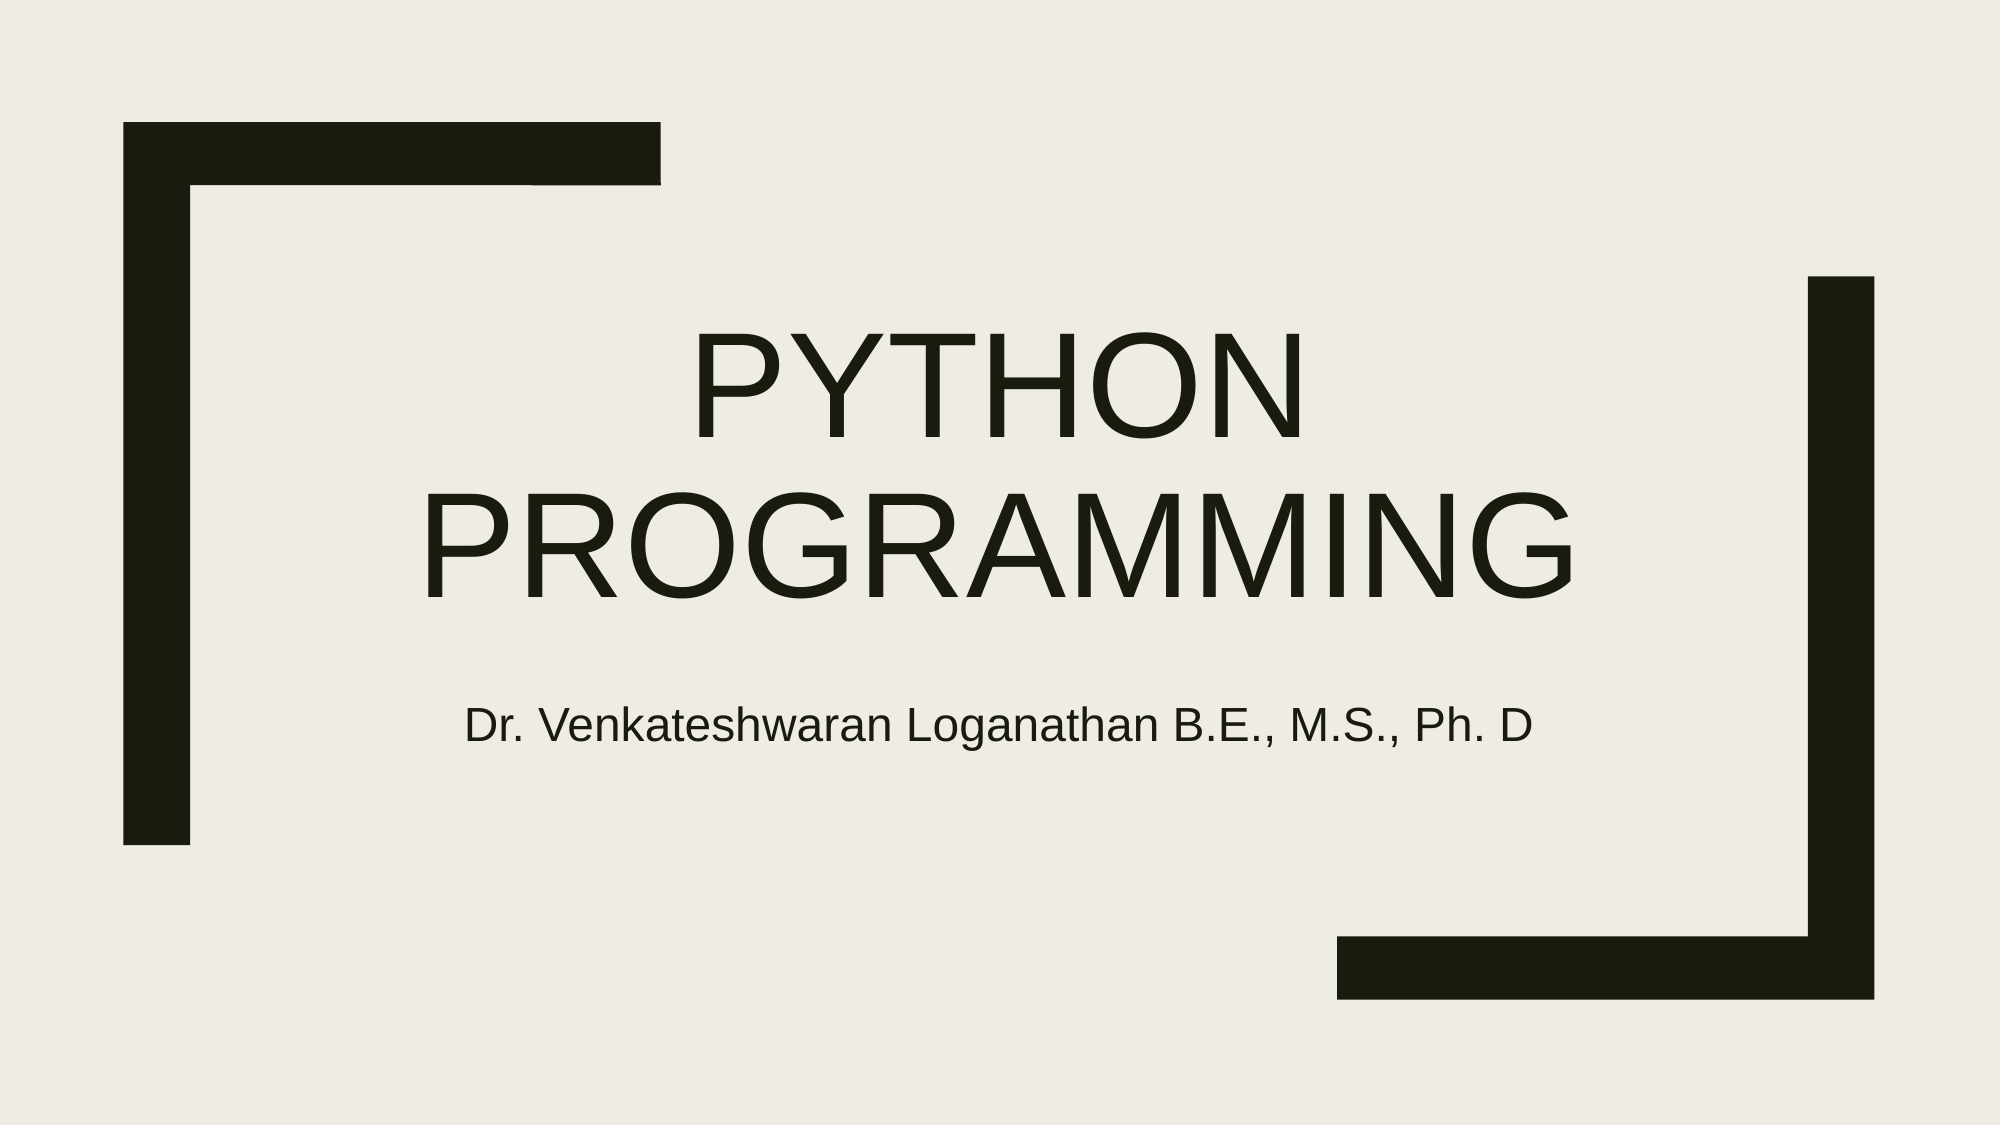

# Python programming
Dr. Venkateshwaran Loganathan B.E., M.S., Ph. D